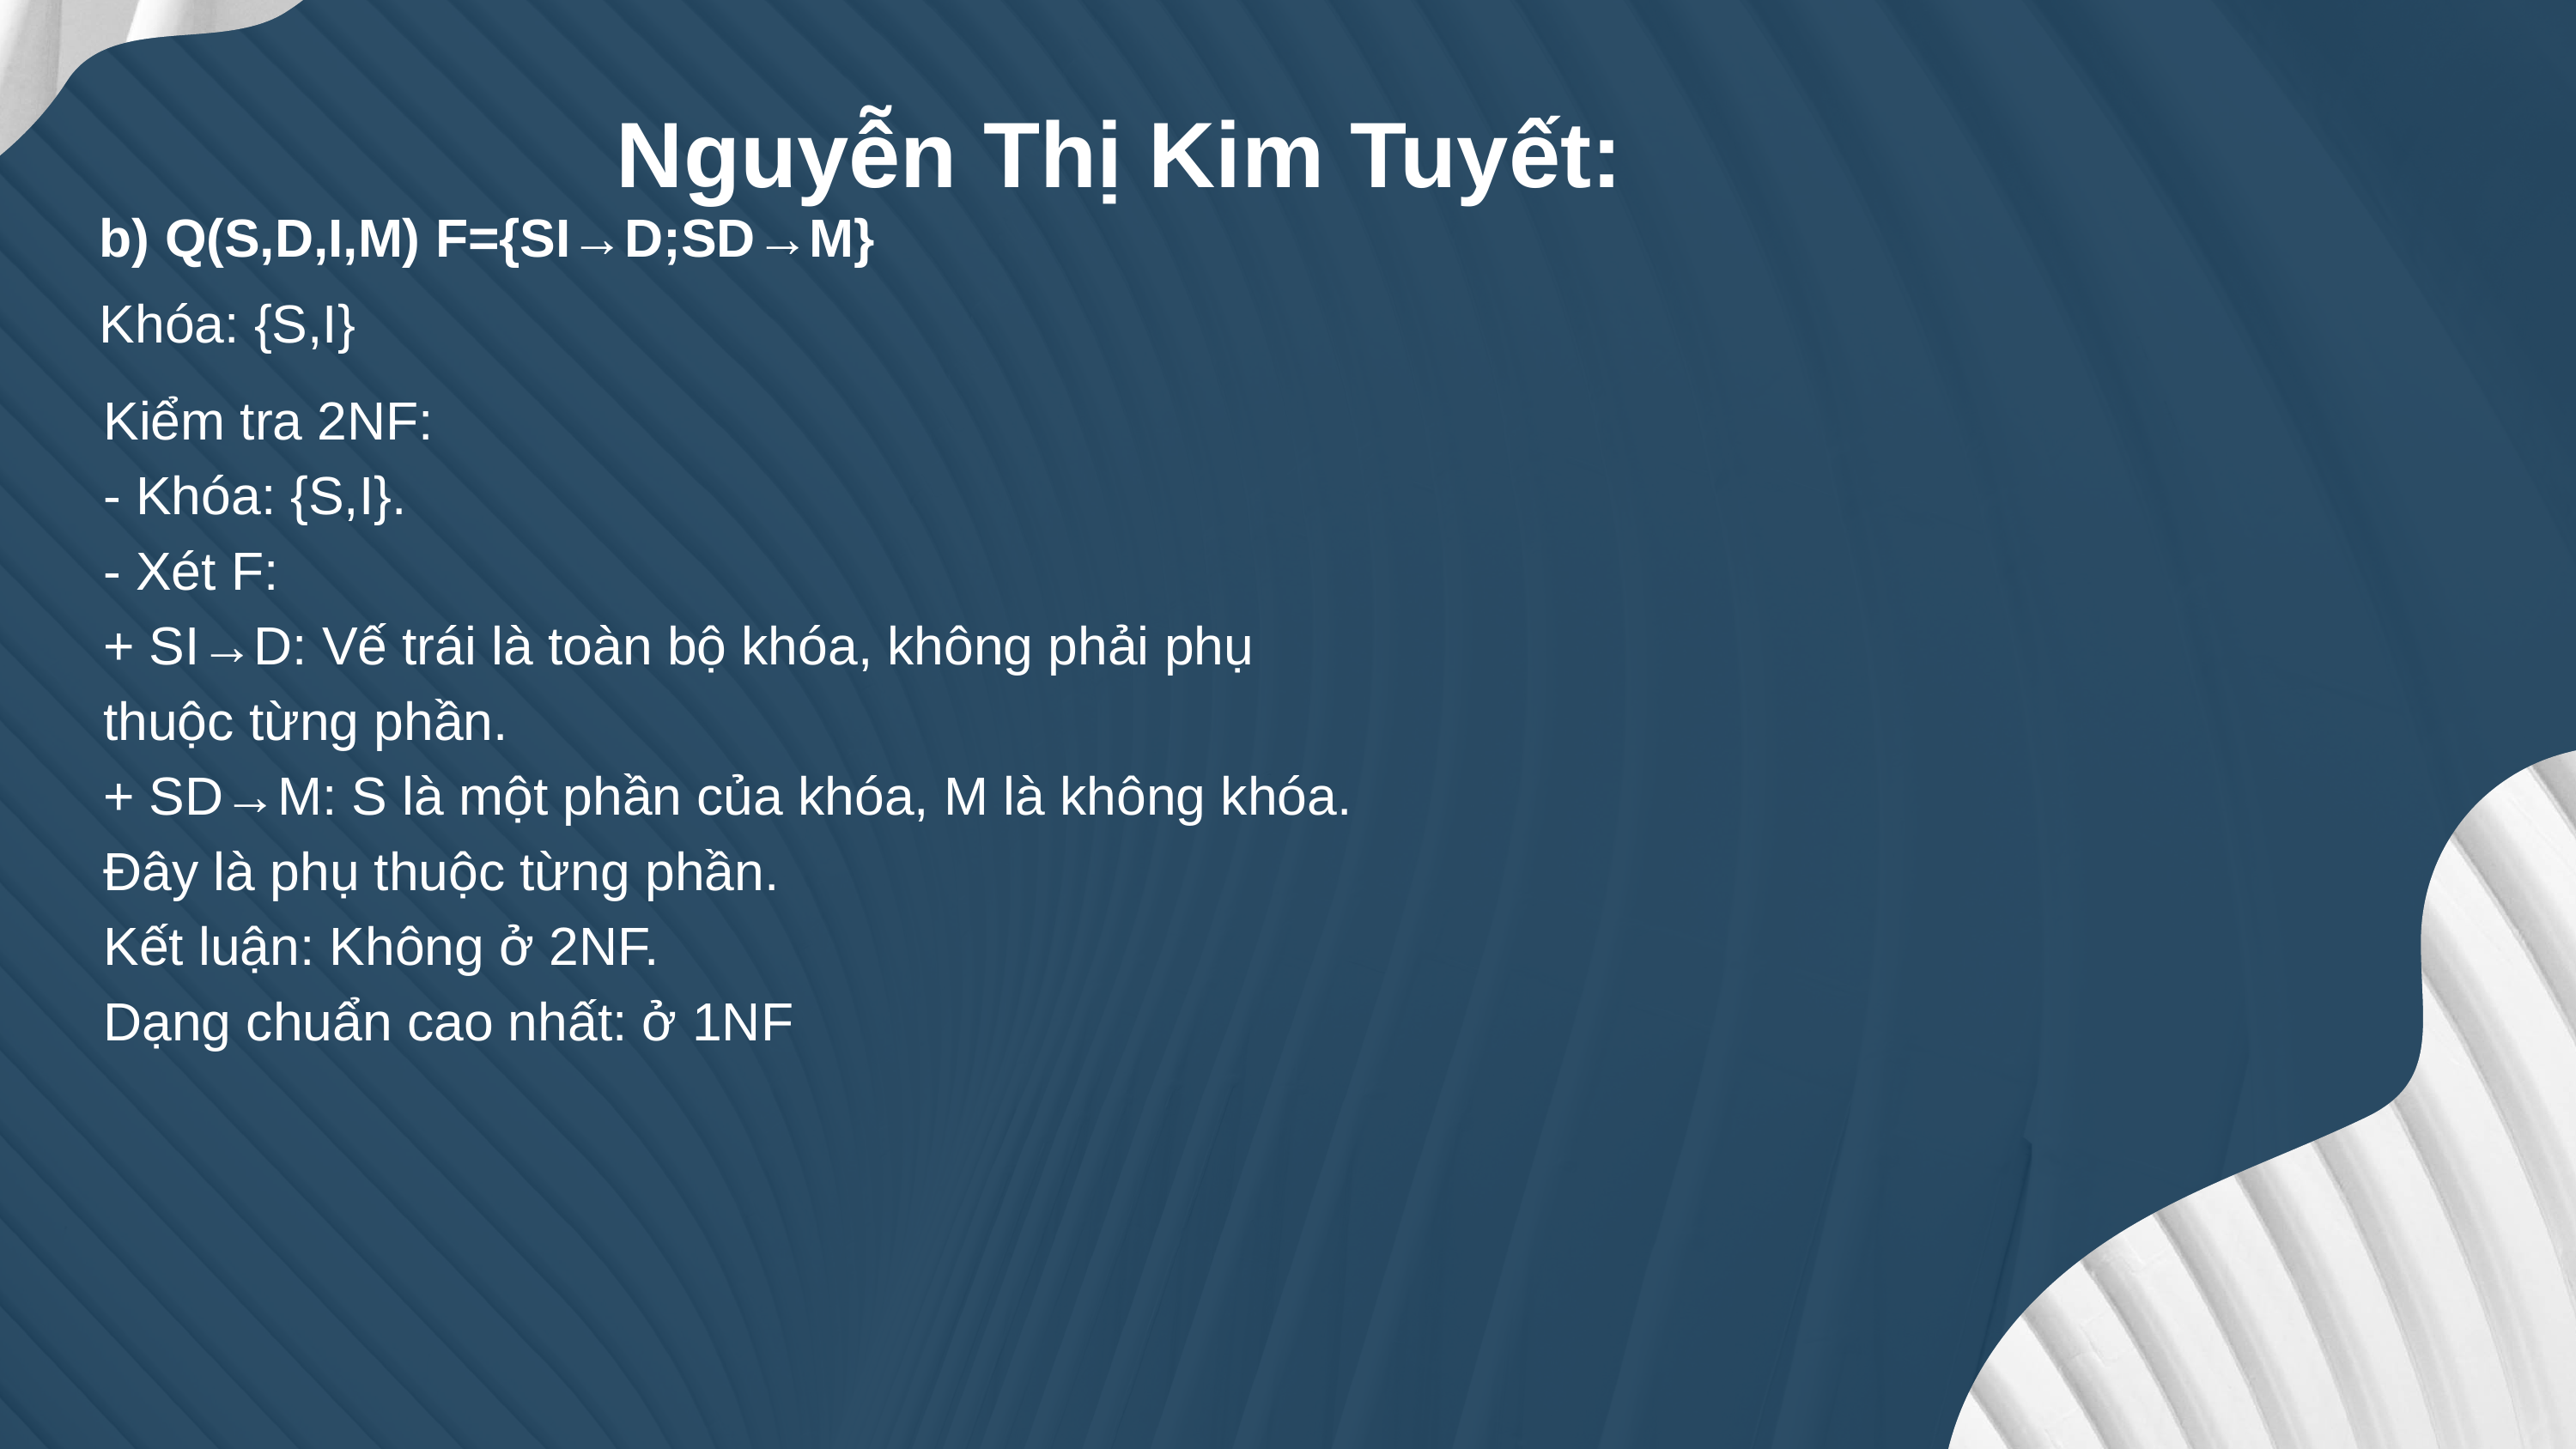

Nguyễn Thị Kim Tuyết:
b) Q(S,D,I,M) F={SI→D;SD→M}
Khóa: {S,I}

Kiểm tra 2NF:
- Khóa: {S,I}.
- Xét F:
+ SI→D: Vế trái là toàn bộ khóa, không phải phụ thuộc từng phần.
+ SD→M: S là một phần của khóa, M là không khóa. Đây là phụ thuộc từng phần.
Kết luận: Không ở 2NF.
Dạng chuẩn cao nhất: ở 1NF